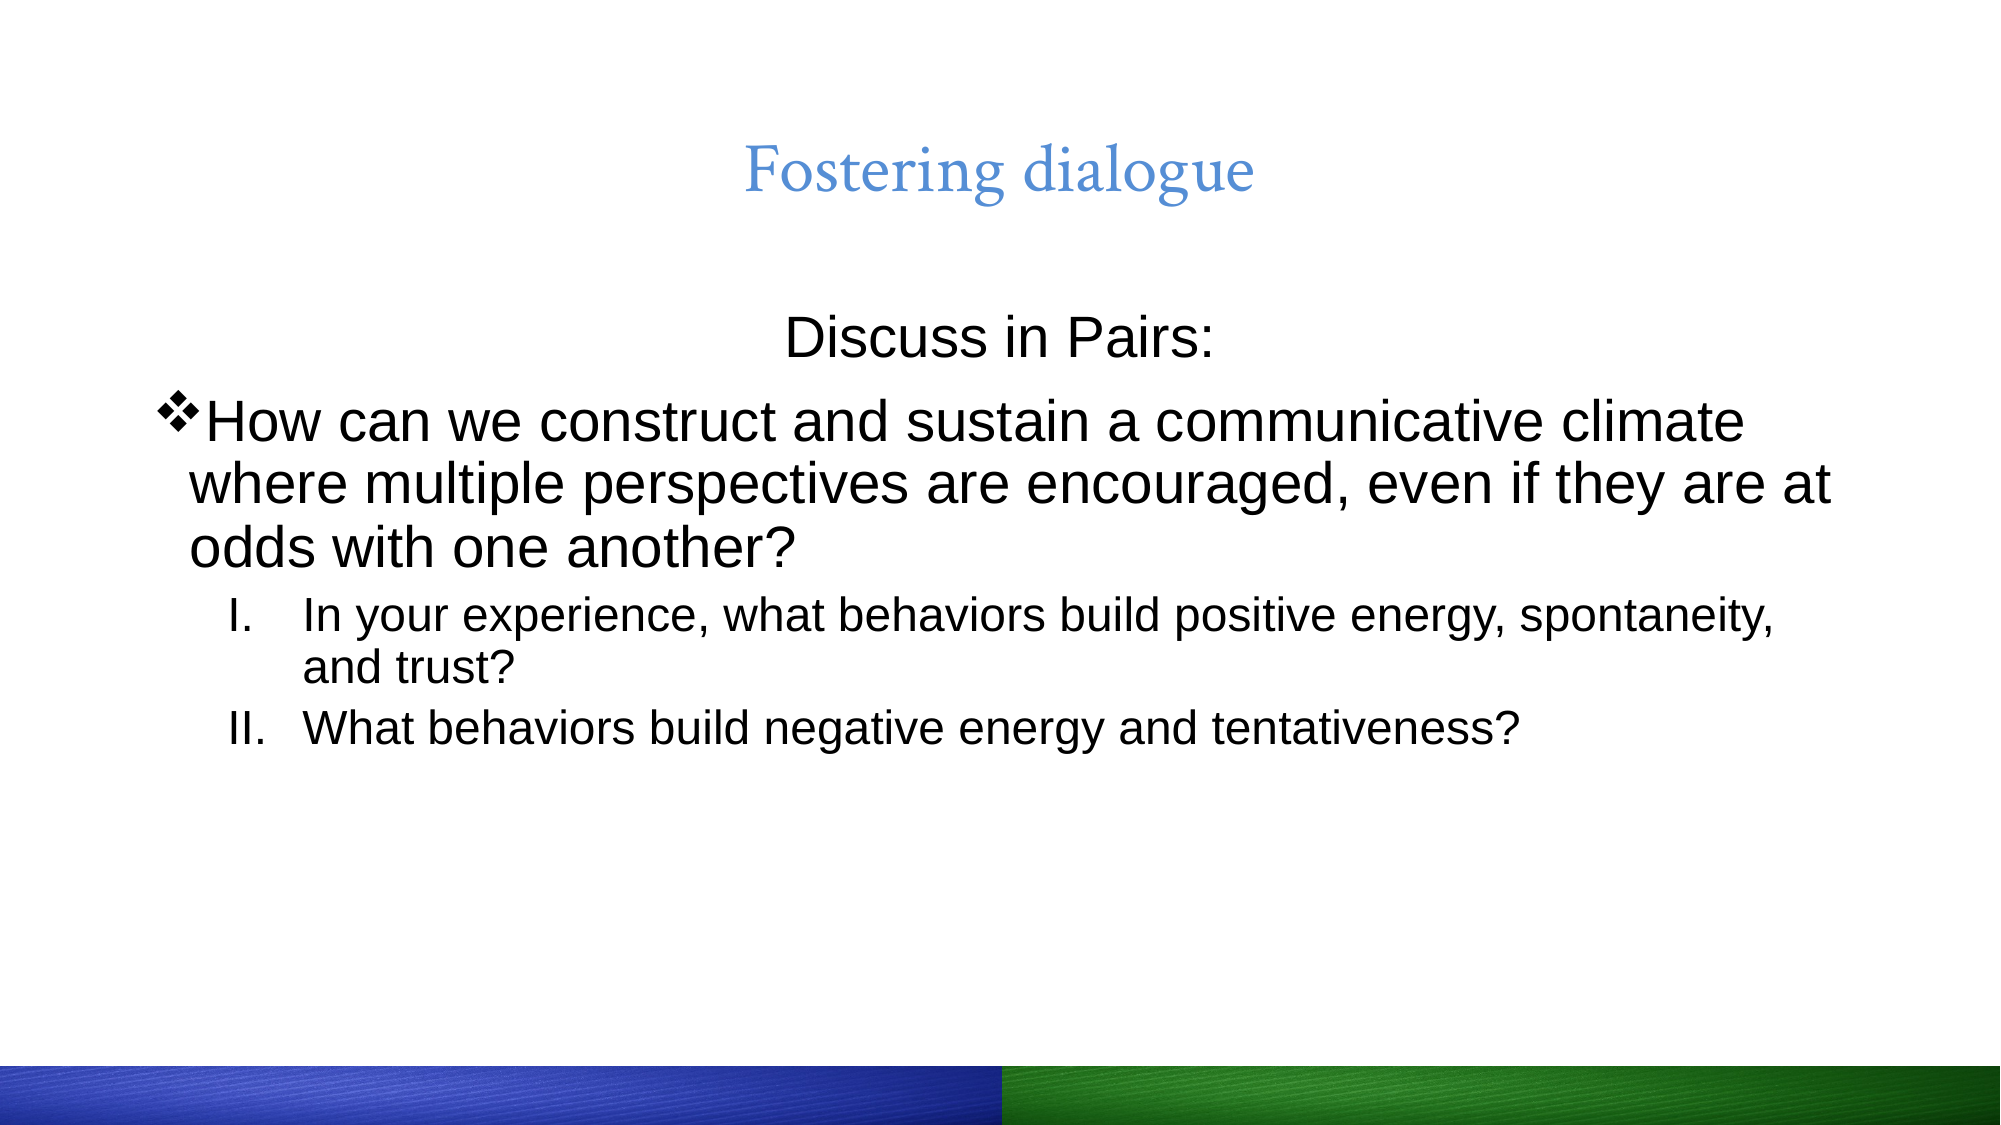

# Fostering dialogue
Discuss in Pairs:
How can we construct and sustain a communicative climate where multiple perspectives are encouraged, even if they are at odds with one another?
In your experience, what behaviors build positive energy, spontaneity, and trust?
What behaviors build negative energy and tentativeness?